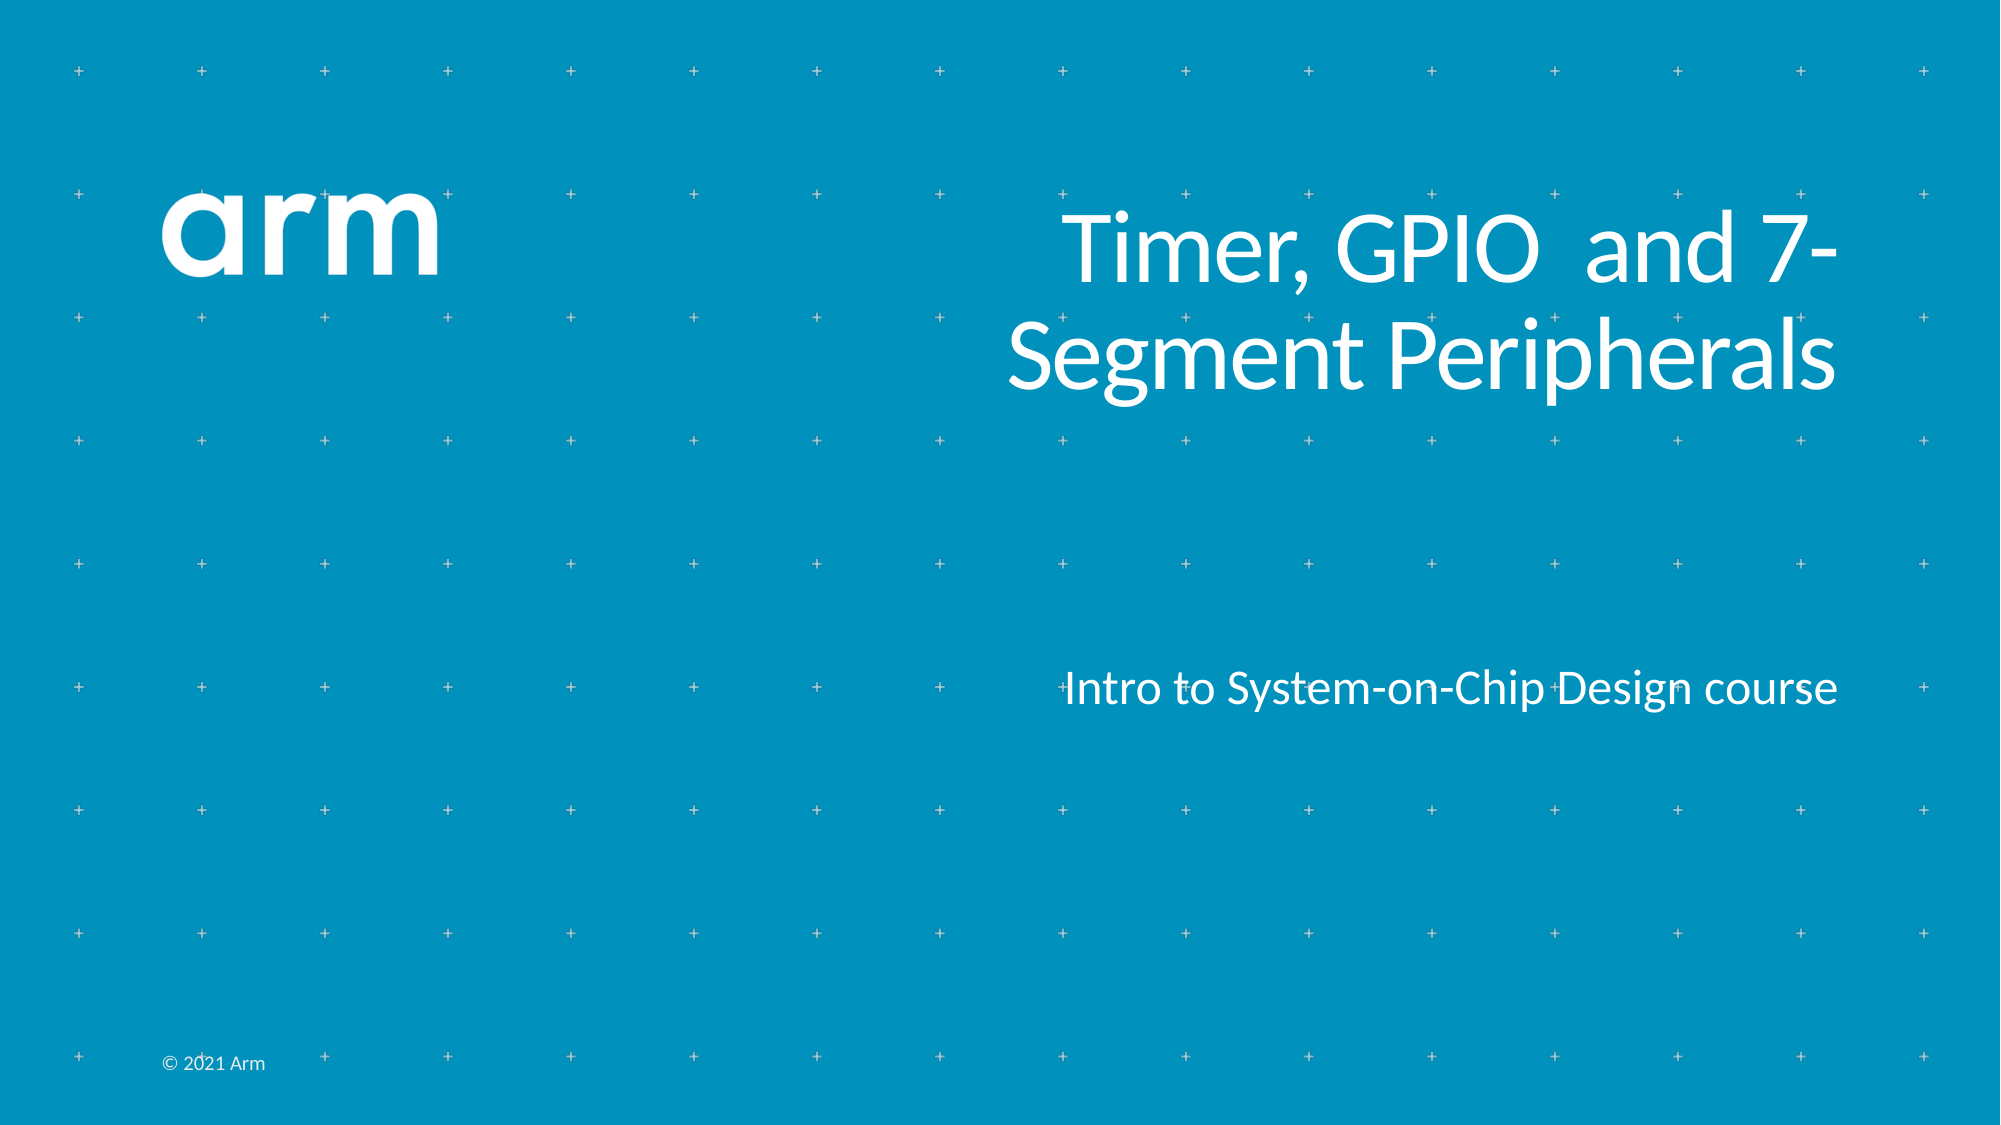

# Timer, GPIO  and 7-Segment Peripherals
Intro to System-on-Chip Design course